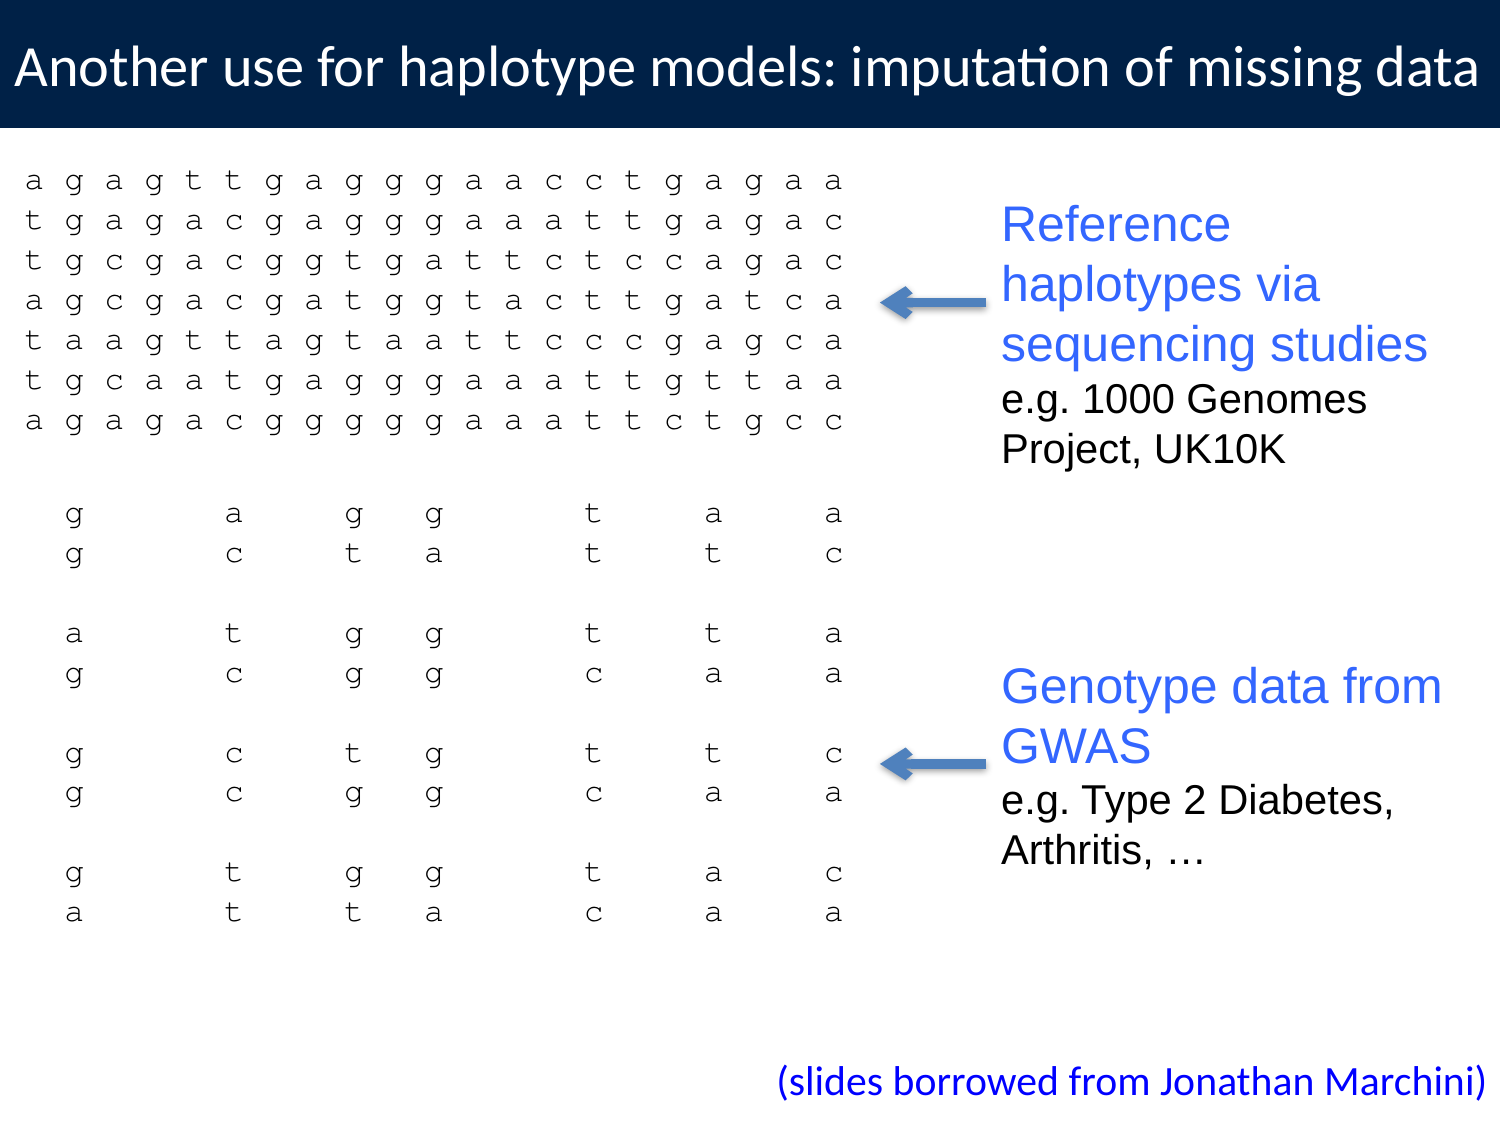

Another use for haplotype models: imputation of missing data
a g a g t t g a g g g a a c c t g a g a a
t g a g a c g a g g g a a a t t g a g a c
t g c g a c g g t g a t t c t c c a g a c
a g c g a c g a t g g t a c t t g a t c a
t a a g t t a g t a a t t c c c g a g c a
t g c a a t g a g g g a a a t t g t t a a
a g a g a c g g g g g a a a t t c t g c c

Reference haplotypes via sequencing studies
e.g. 1000 Genomes Project, UK10K
  g       a     g   g       t     a     a
  g       c     t   a       t     t     c

  a       t     g   g       t     t     a
  g       c     g   g       c     a     a

  g       c     t   g       t     t     c
  g       c     g   g       c     a     a

  g       t     g   g       t     a     c
  a       t     t   a       c     a     a

Genotype data from GWAS
e.g. Type 2 Diabetes, Arthritis, …
(slides borrowed from Jonathan Marchini)